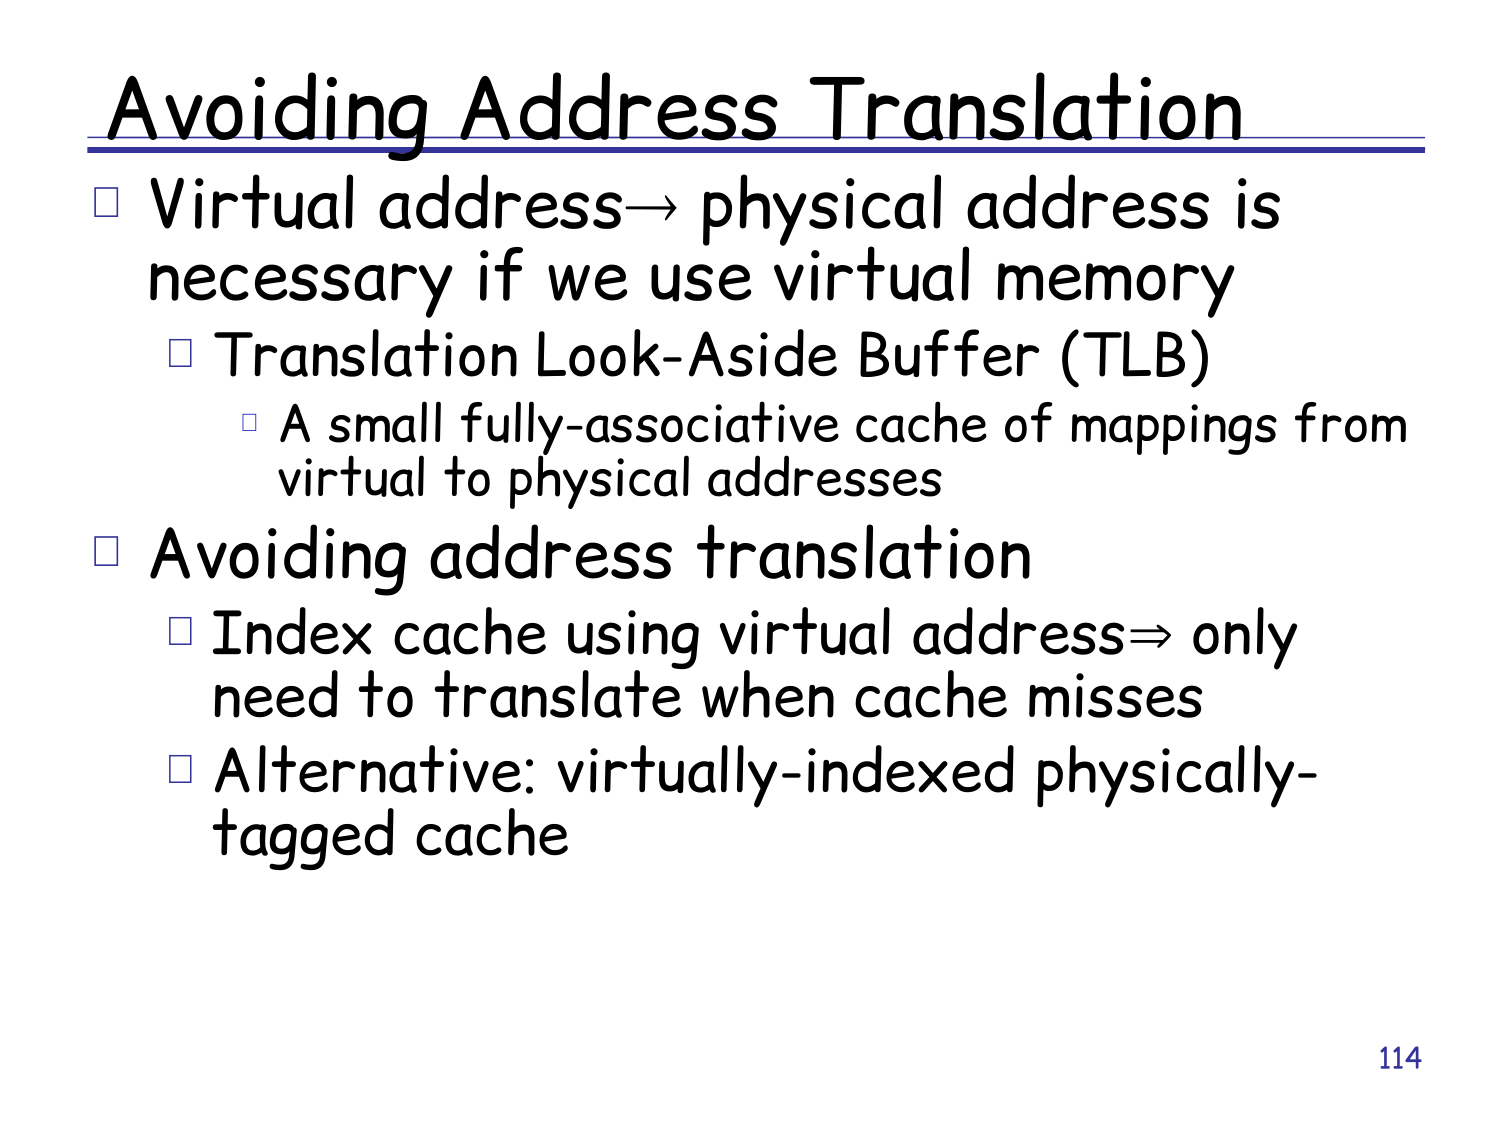

# Avoiding Address Translation
Virtual address→ physical address is necessary if we use virtual memory
Translation Look-Aside Buffer (TLB)
A small fully-associative cache of mappings from virtual to physical addresses
Avoiding address translation
Index cache using virtual address⇒ only need to translate when cache misses
Alternative: virtually-indexed physically-tagged cache
114